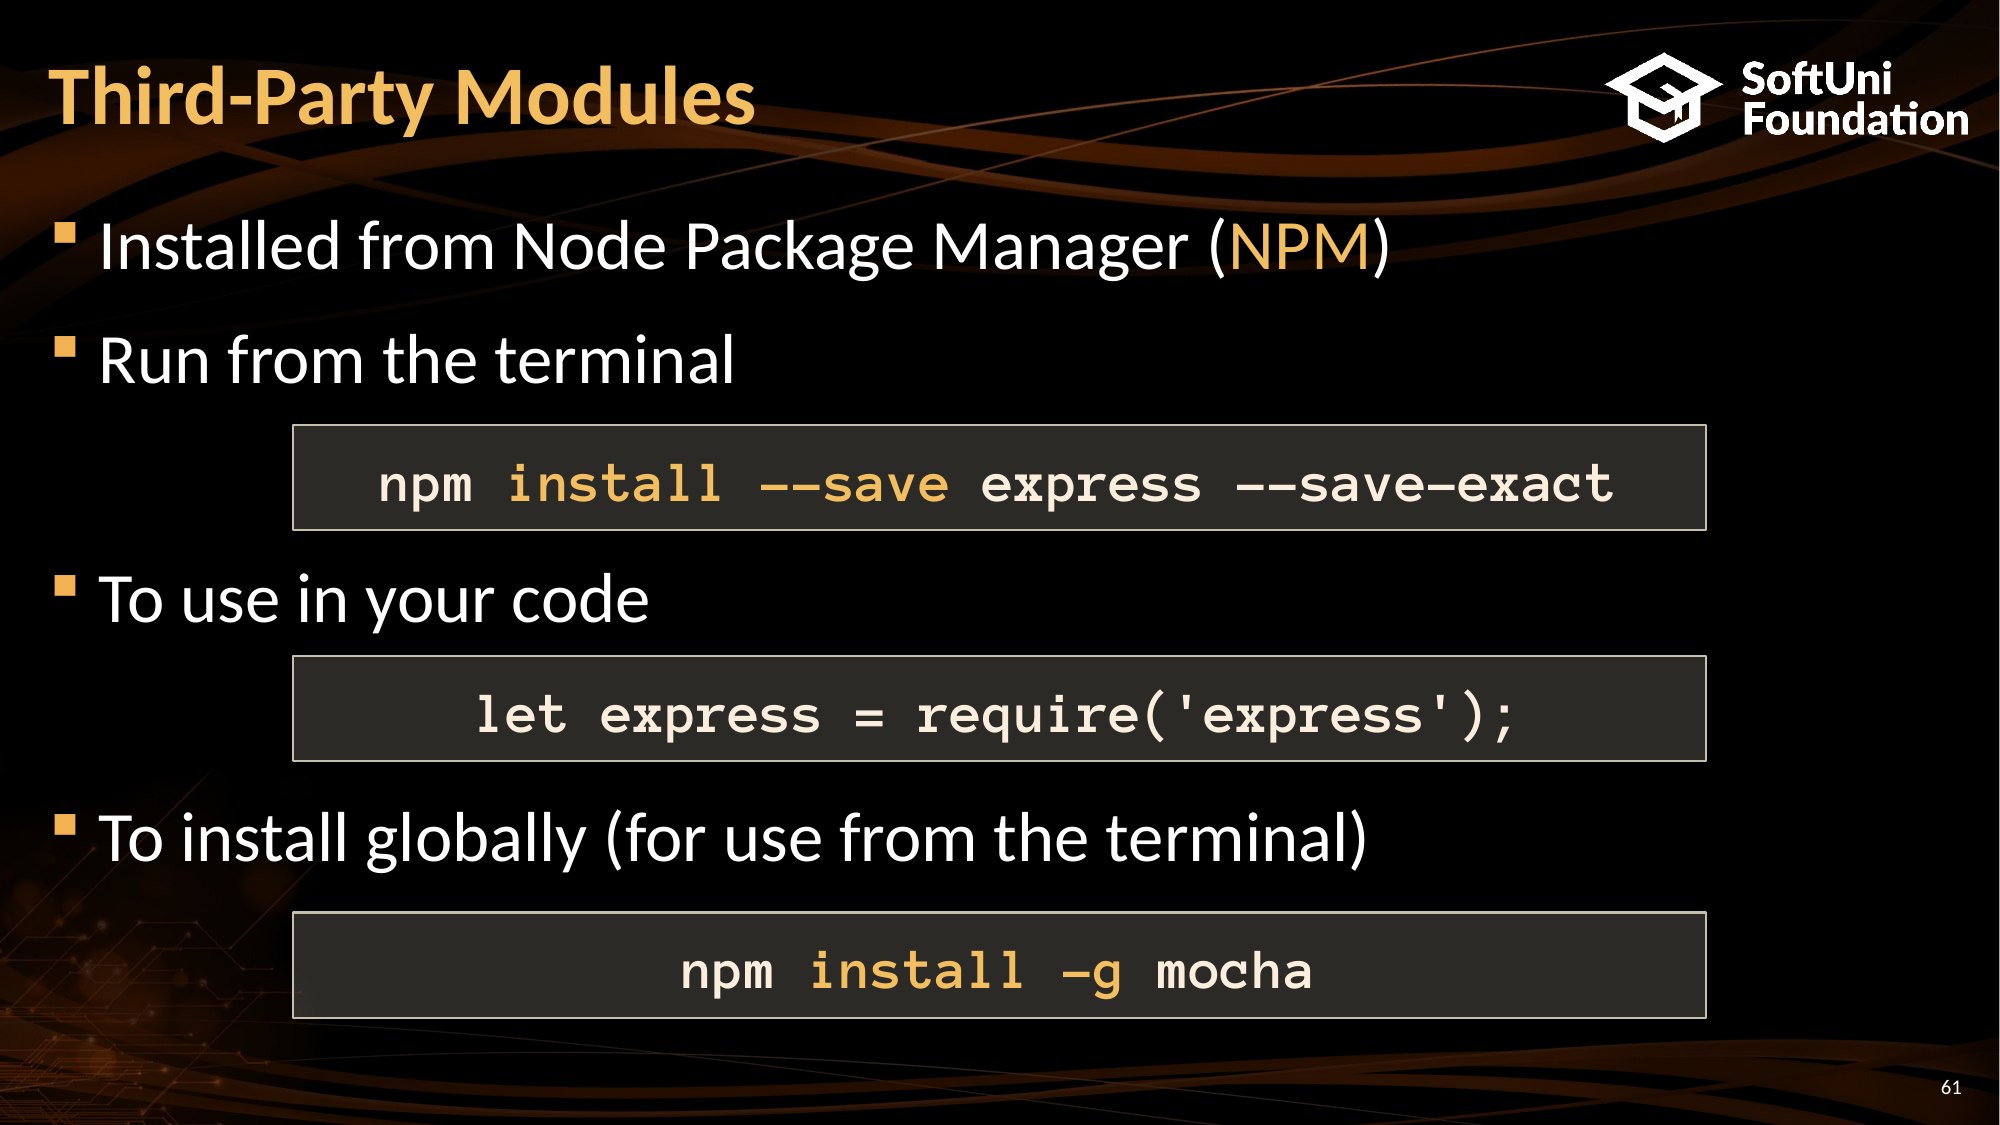

# Third-Party Modules
Installed from Node Package Manager (NPM)
Run from the terminal
To use in your code
To install globally (for use from the terminal)

npm install --save express --save-exact
let express = require('express');
npm install -g mocha
61